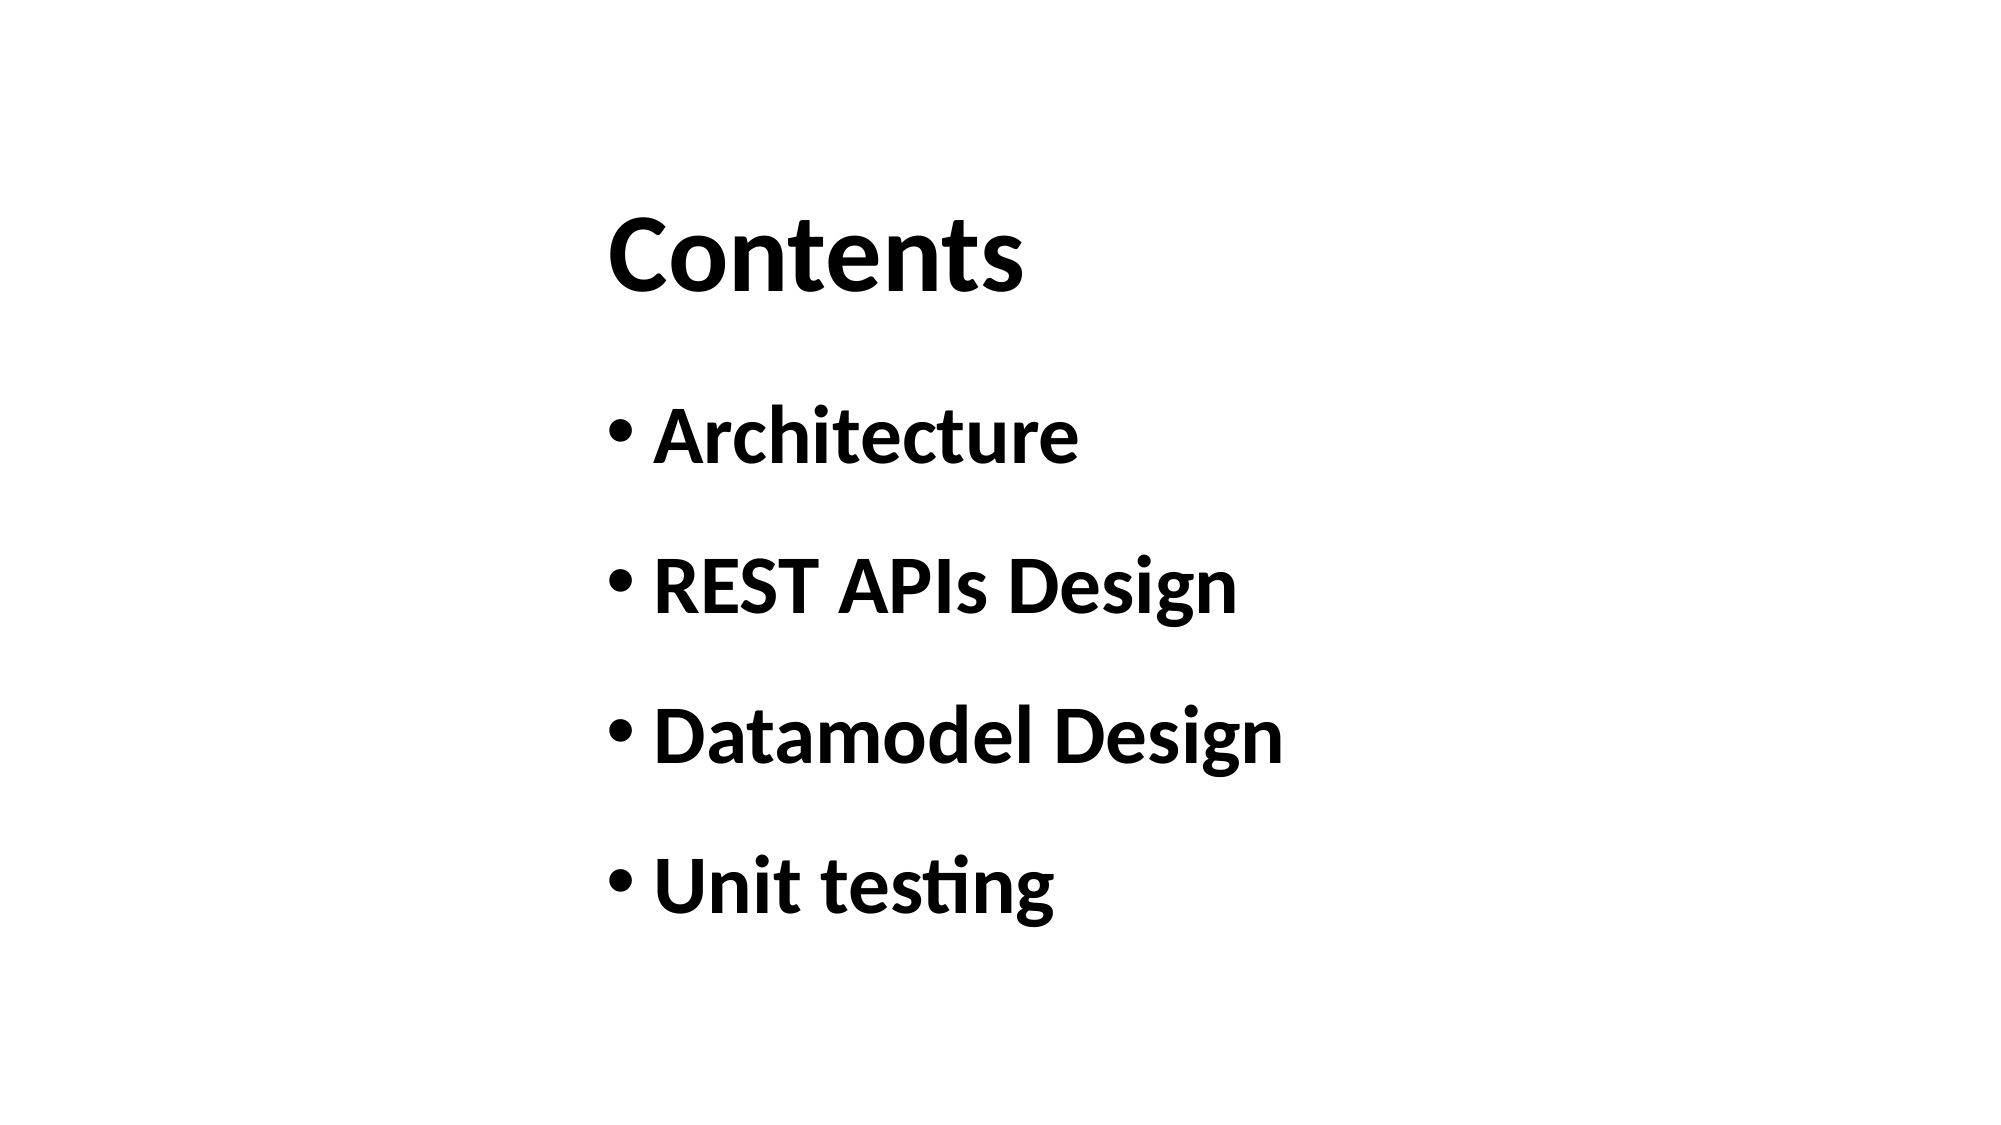

Contents
Architecture
REST APIs Design
Datamodel Design
Unit testing